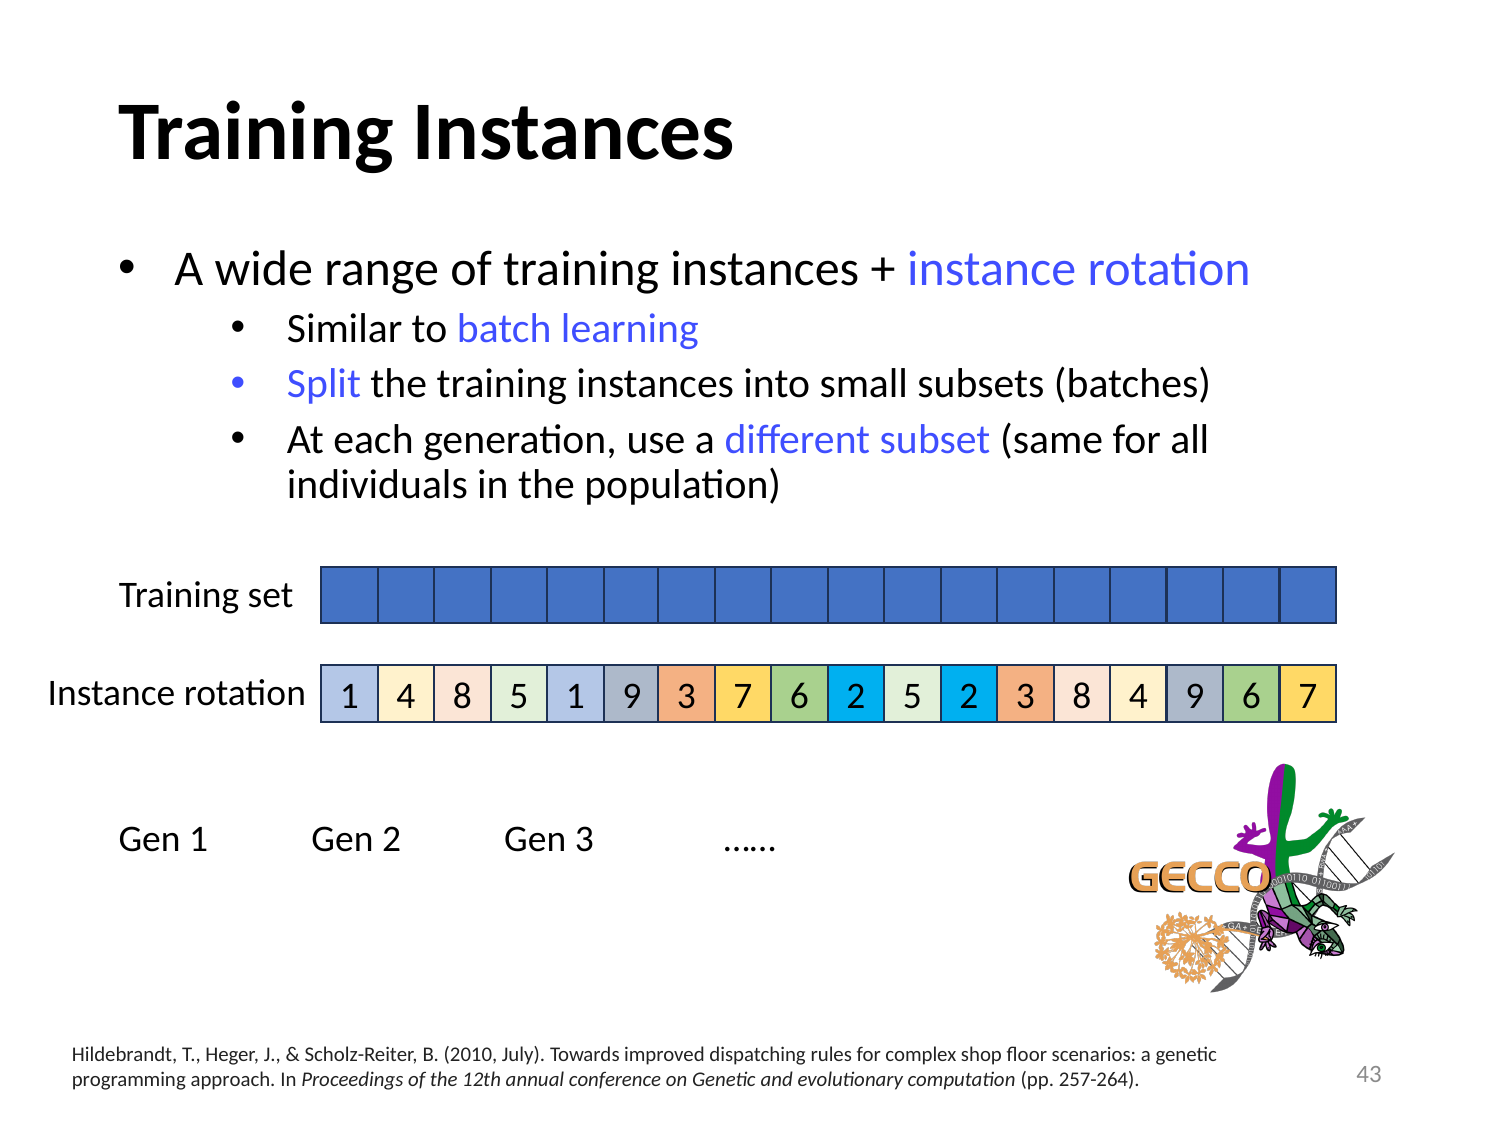

# Training Instances
A wide range of training instances + instance rotation
Similar to batch learning
Split the training instances into small subsets (batches)
At each generation, use a different subset (same for all individuals in the population)
Training set

Instance rotation
1
4
8
5
1
9
3
7
6
2
5
2
3
8
4
9
6
7
Gen 1
Gen 2
Gen 3
……
Hildebrandt, T., Heger, J., & Scholz-Reiter, B. (2010, July). Towards improved dispatching rules for complex shop floor scenarios: a genetic programming approach. In Proceedings of the 12th annual conference on Genetic and evolutionary computation (pp. 257-264).
43